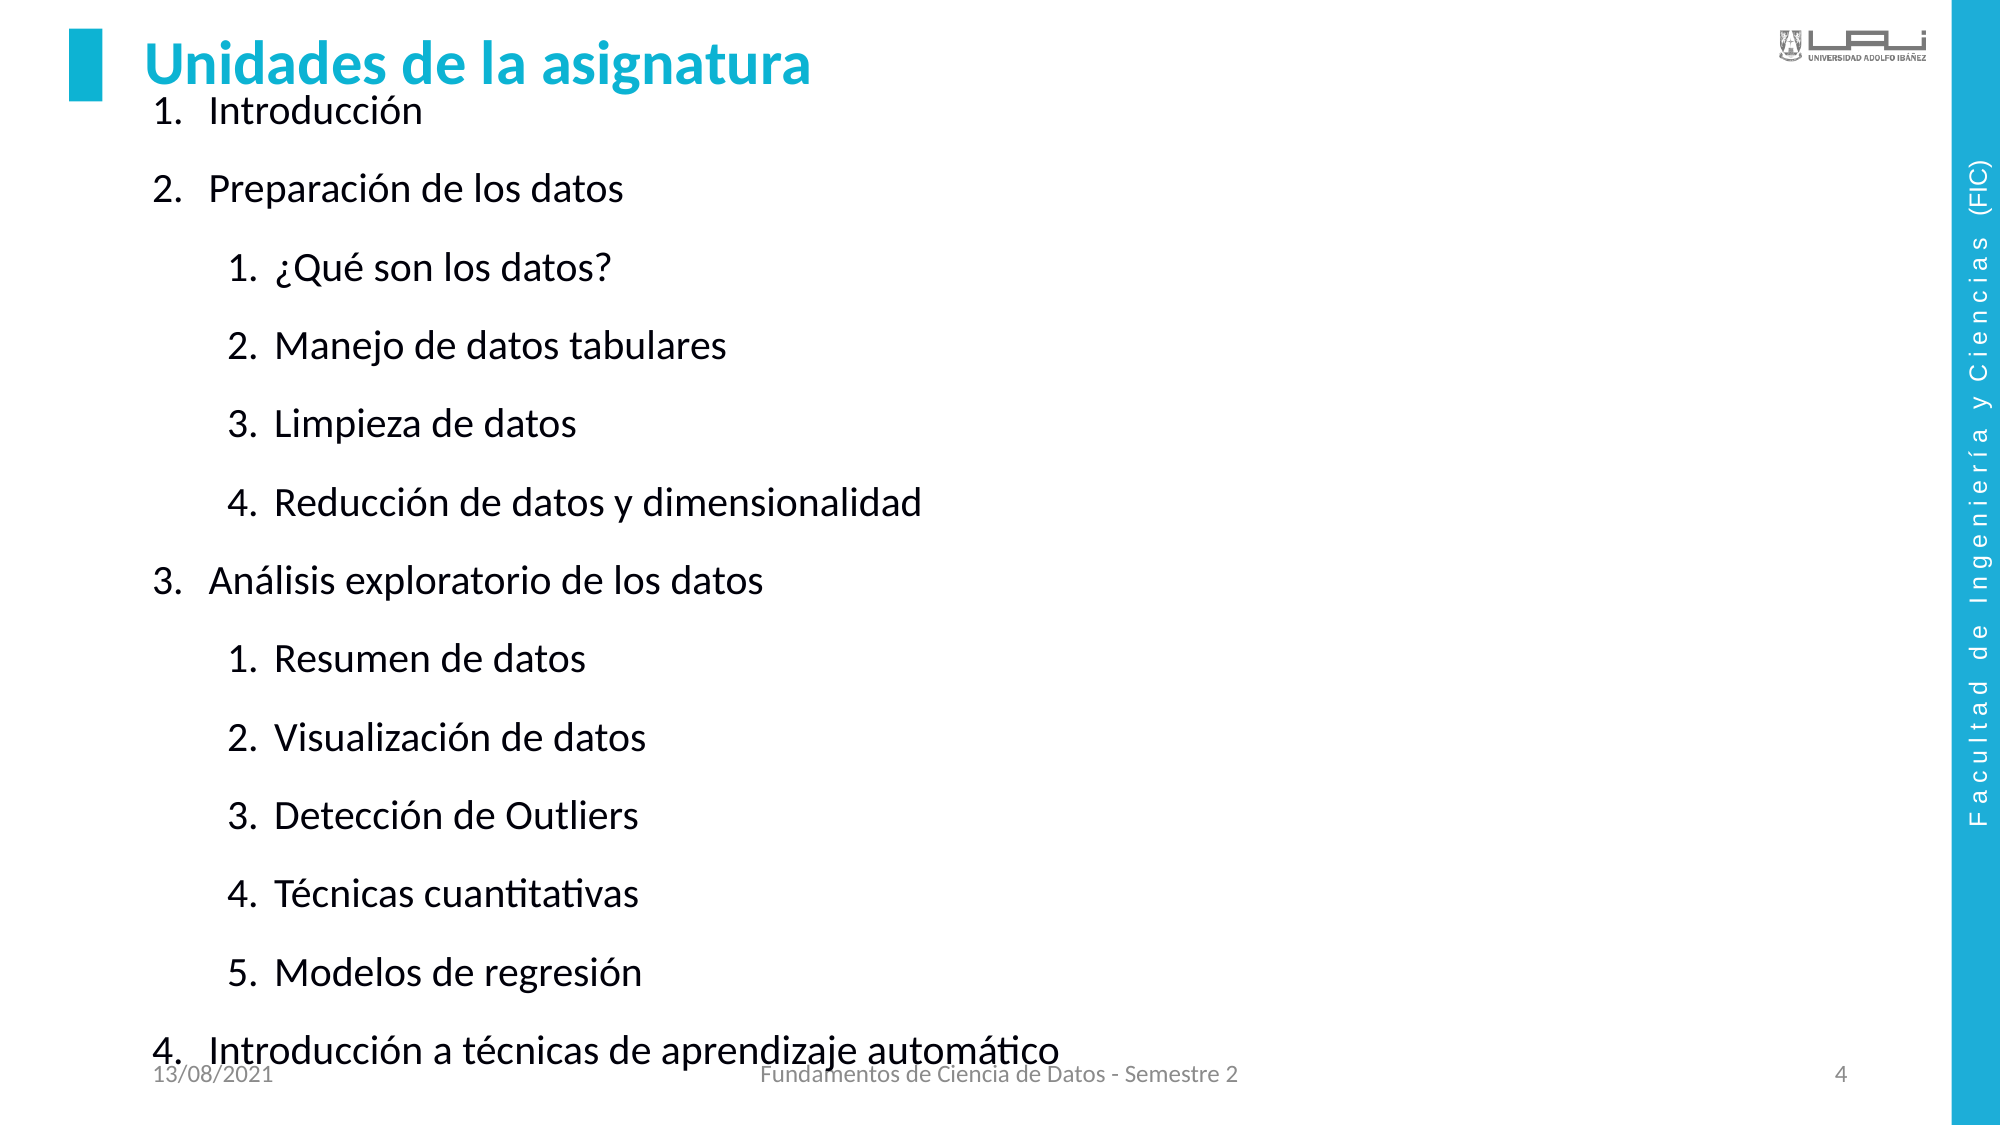

# Unidades de la asignatura
Introducción
Preparación de los datos
¿Qué son los datos?
Manejo de datos tabulares
Limpieza de datos
Reducción de datos y dimensionalidad
Análisis exploratorio de los datos
Resumen de datos
Visualización de datos
Detección de Outliers
Técnicas cuantitativas
Modelos de regresión
Introducción a técnicas de aprendizaje automático
13/08/2021
Fundamentos de Ciencia de Datos - Semestre 2
4